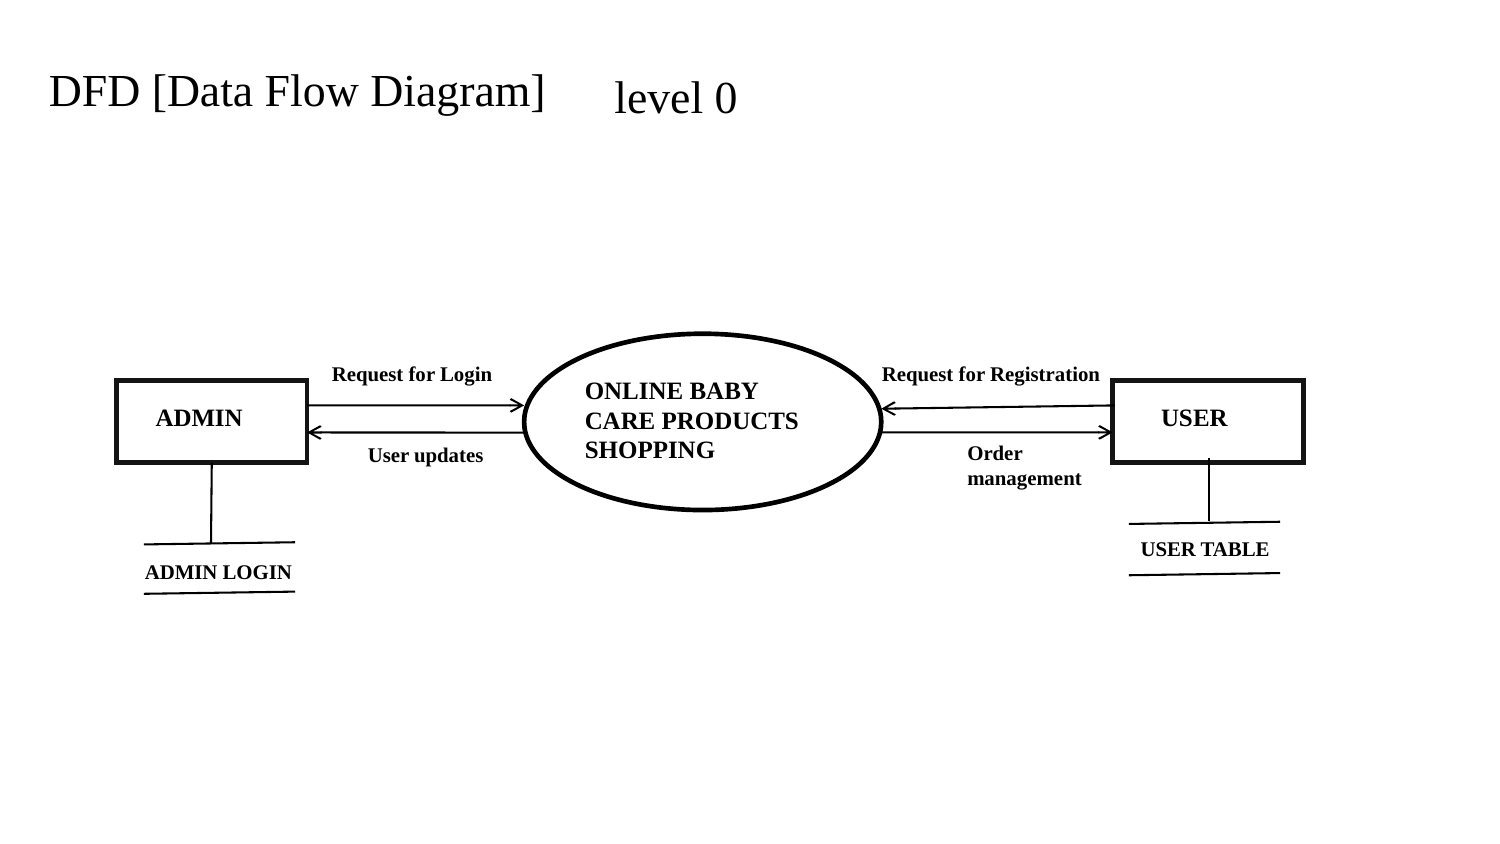

DFD [Data Flow Diagram]
level 0

Request for Login
Request for Registration
ONLINE BABY CARE PRODUCTS SHOPPING

ADMIN
USER
Order management
User updates
USER TABLE
ADMIN LOGIN